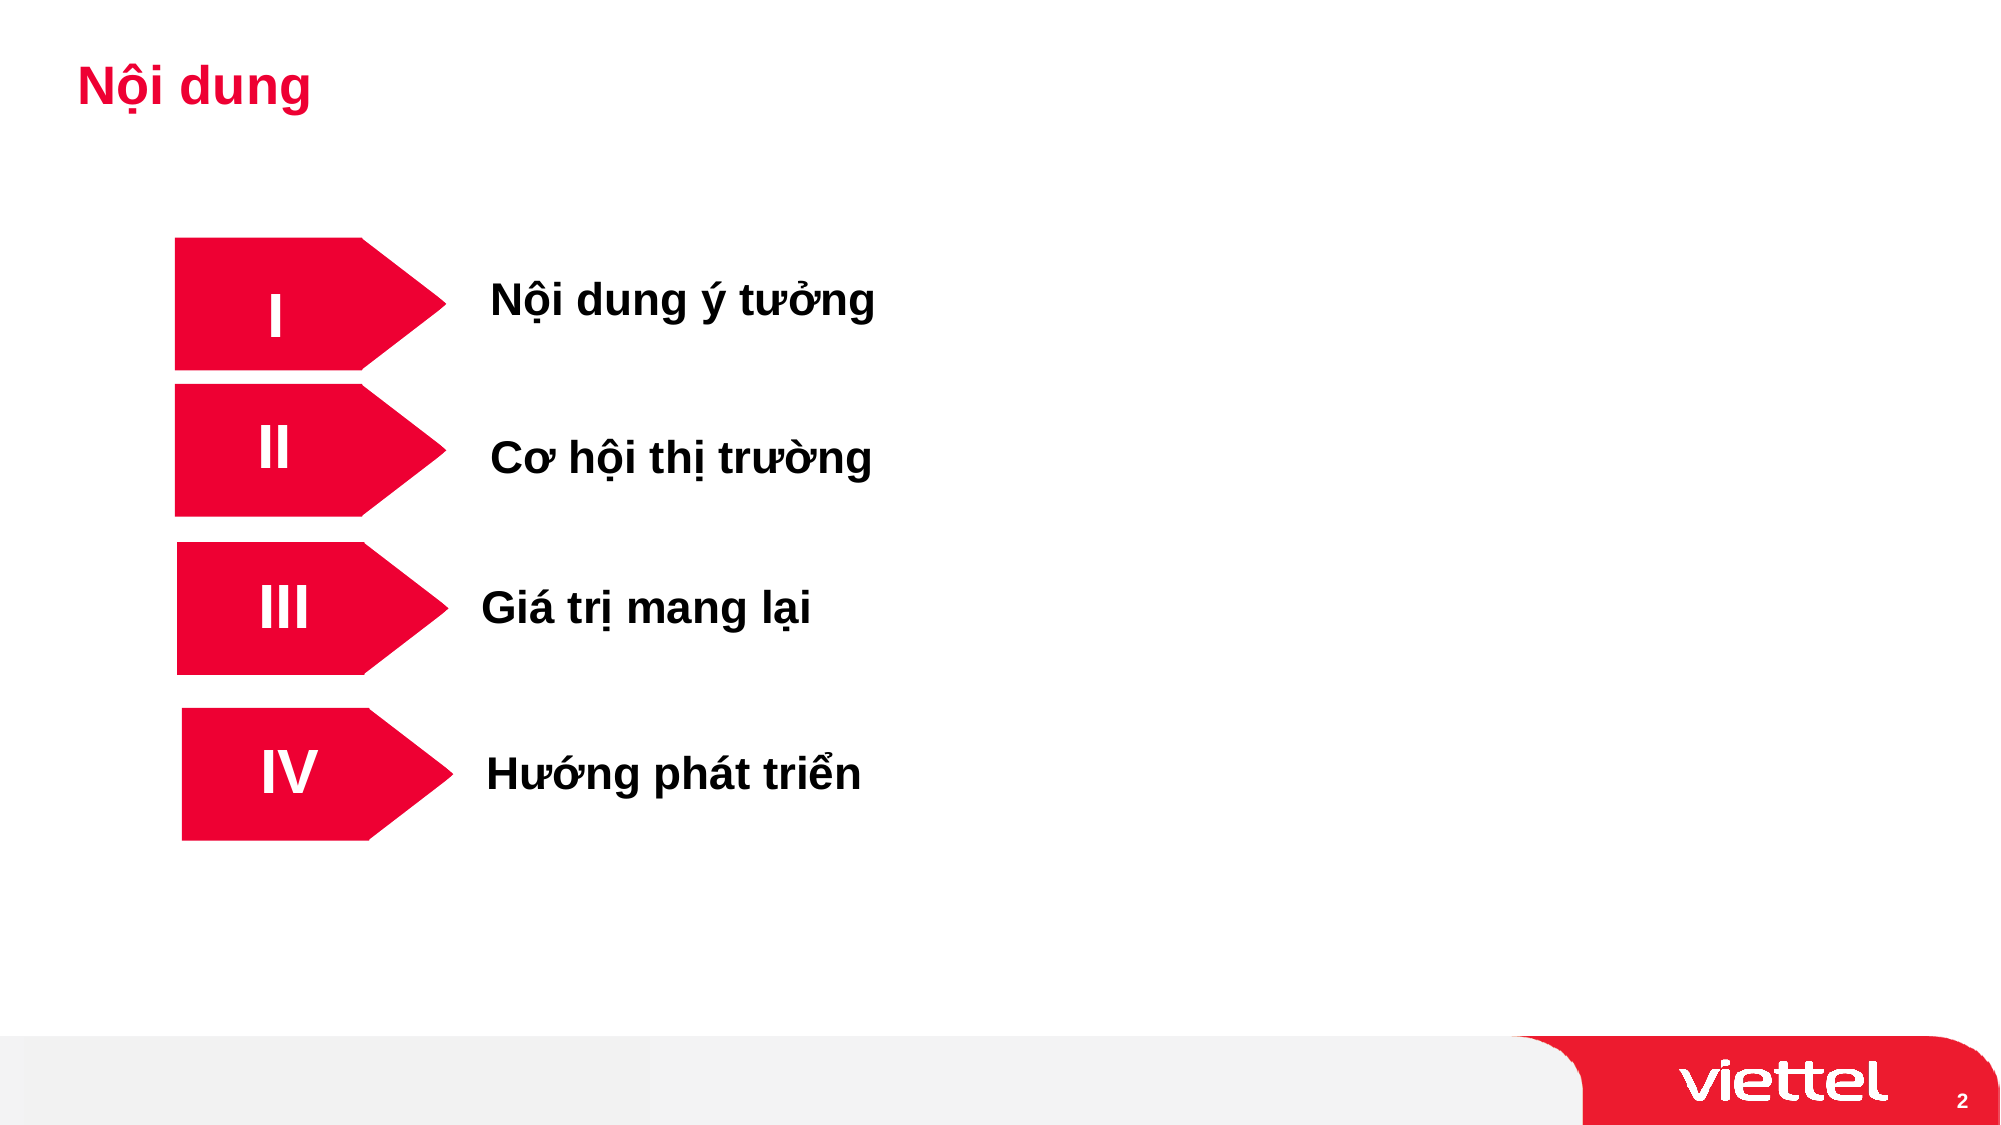

Nội dung

Nội dung ý tưởng
I

II
 Cơ hội thị trường

III
Giá trị mang lại
II

IV
Hướng phát triển

2